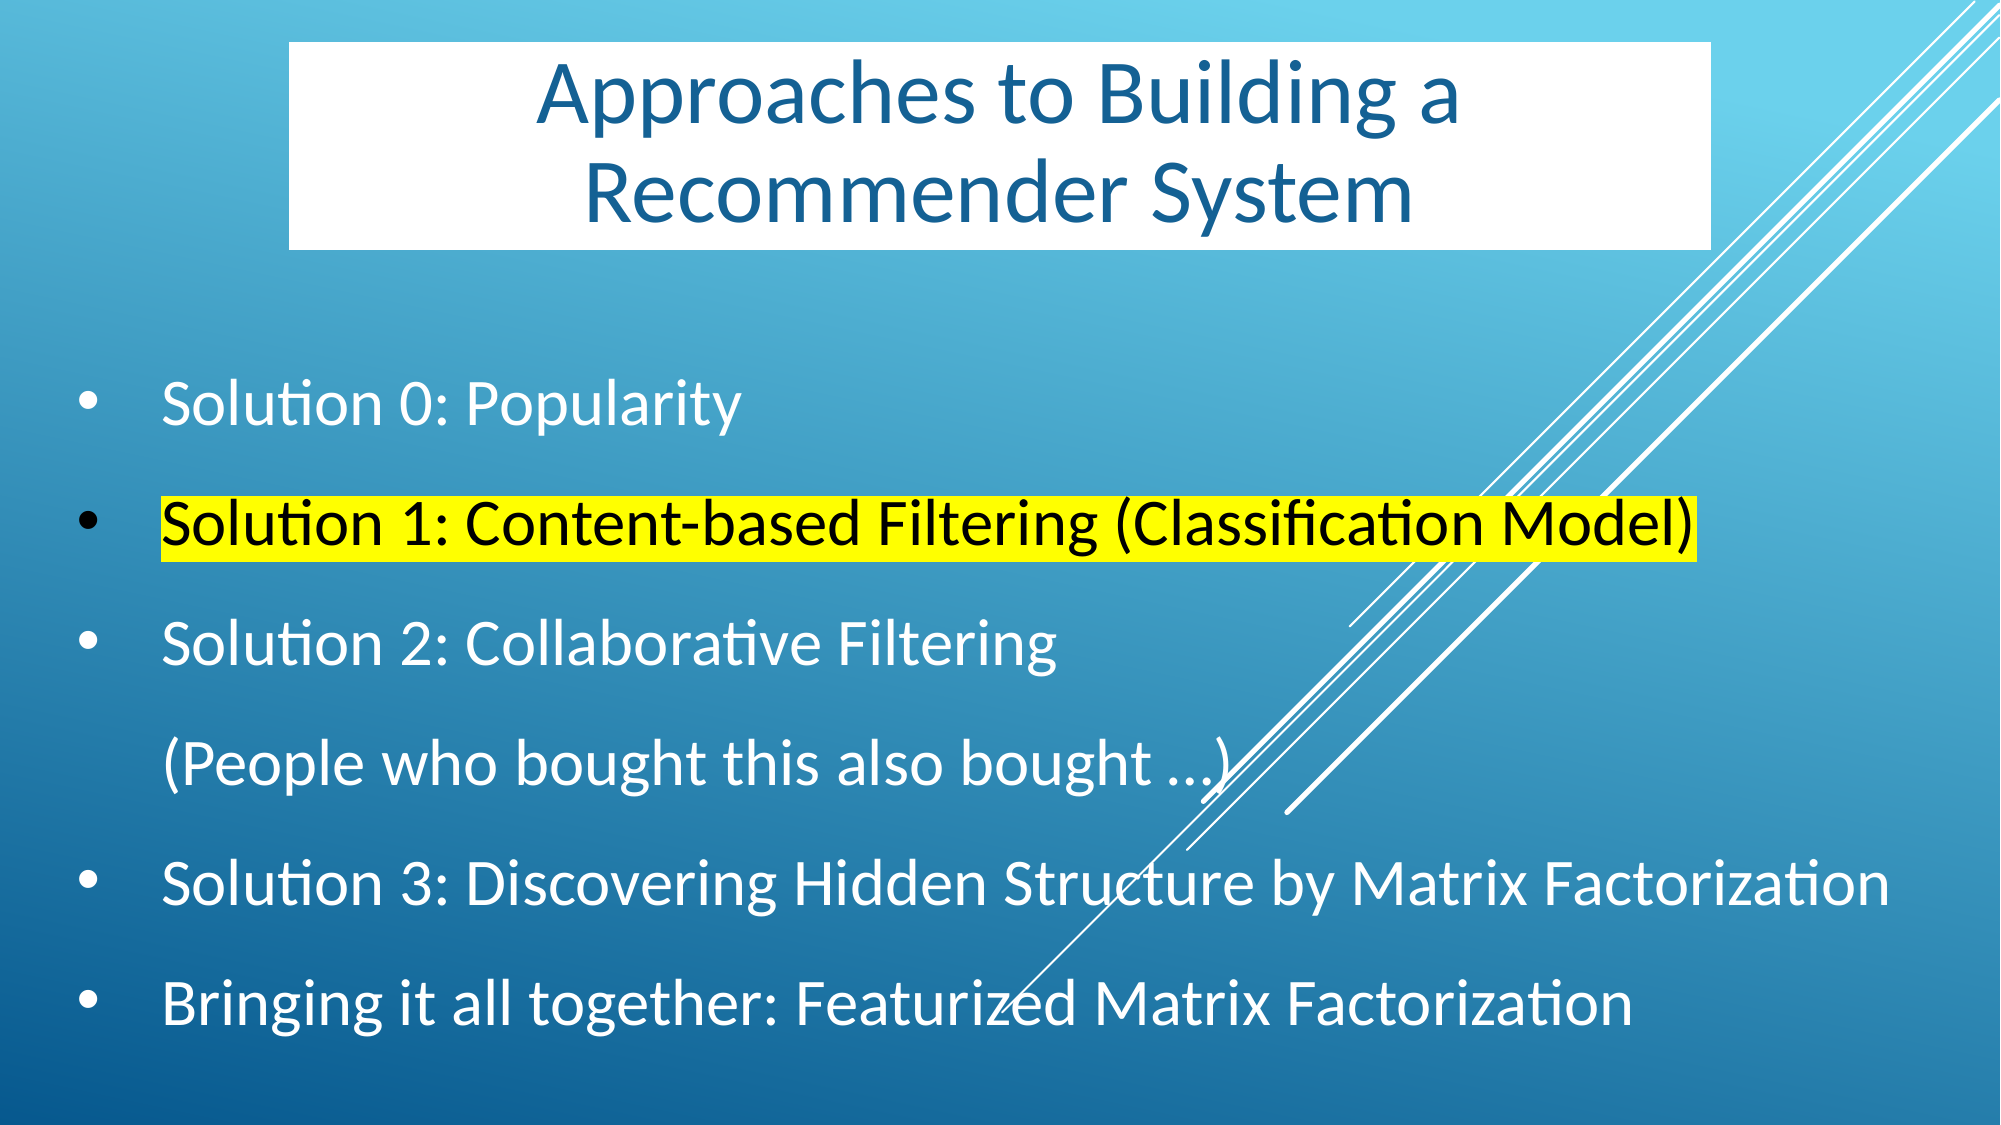

# Approaches to Building a Recommender System
Solution 0: Popularity
Solution 1: Content-based Filtering (Classification Model)
Solution 2: Collaborative Filtering
(People who bought this also bought …)
Solution 3: Discovering Hidden Structure by Matrix Factorization
Bringing it all together: Featurized Matrix Factorization